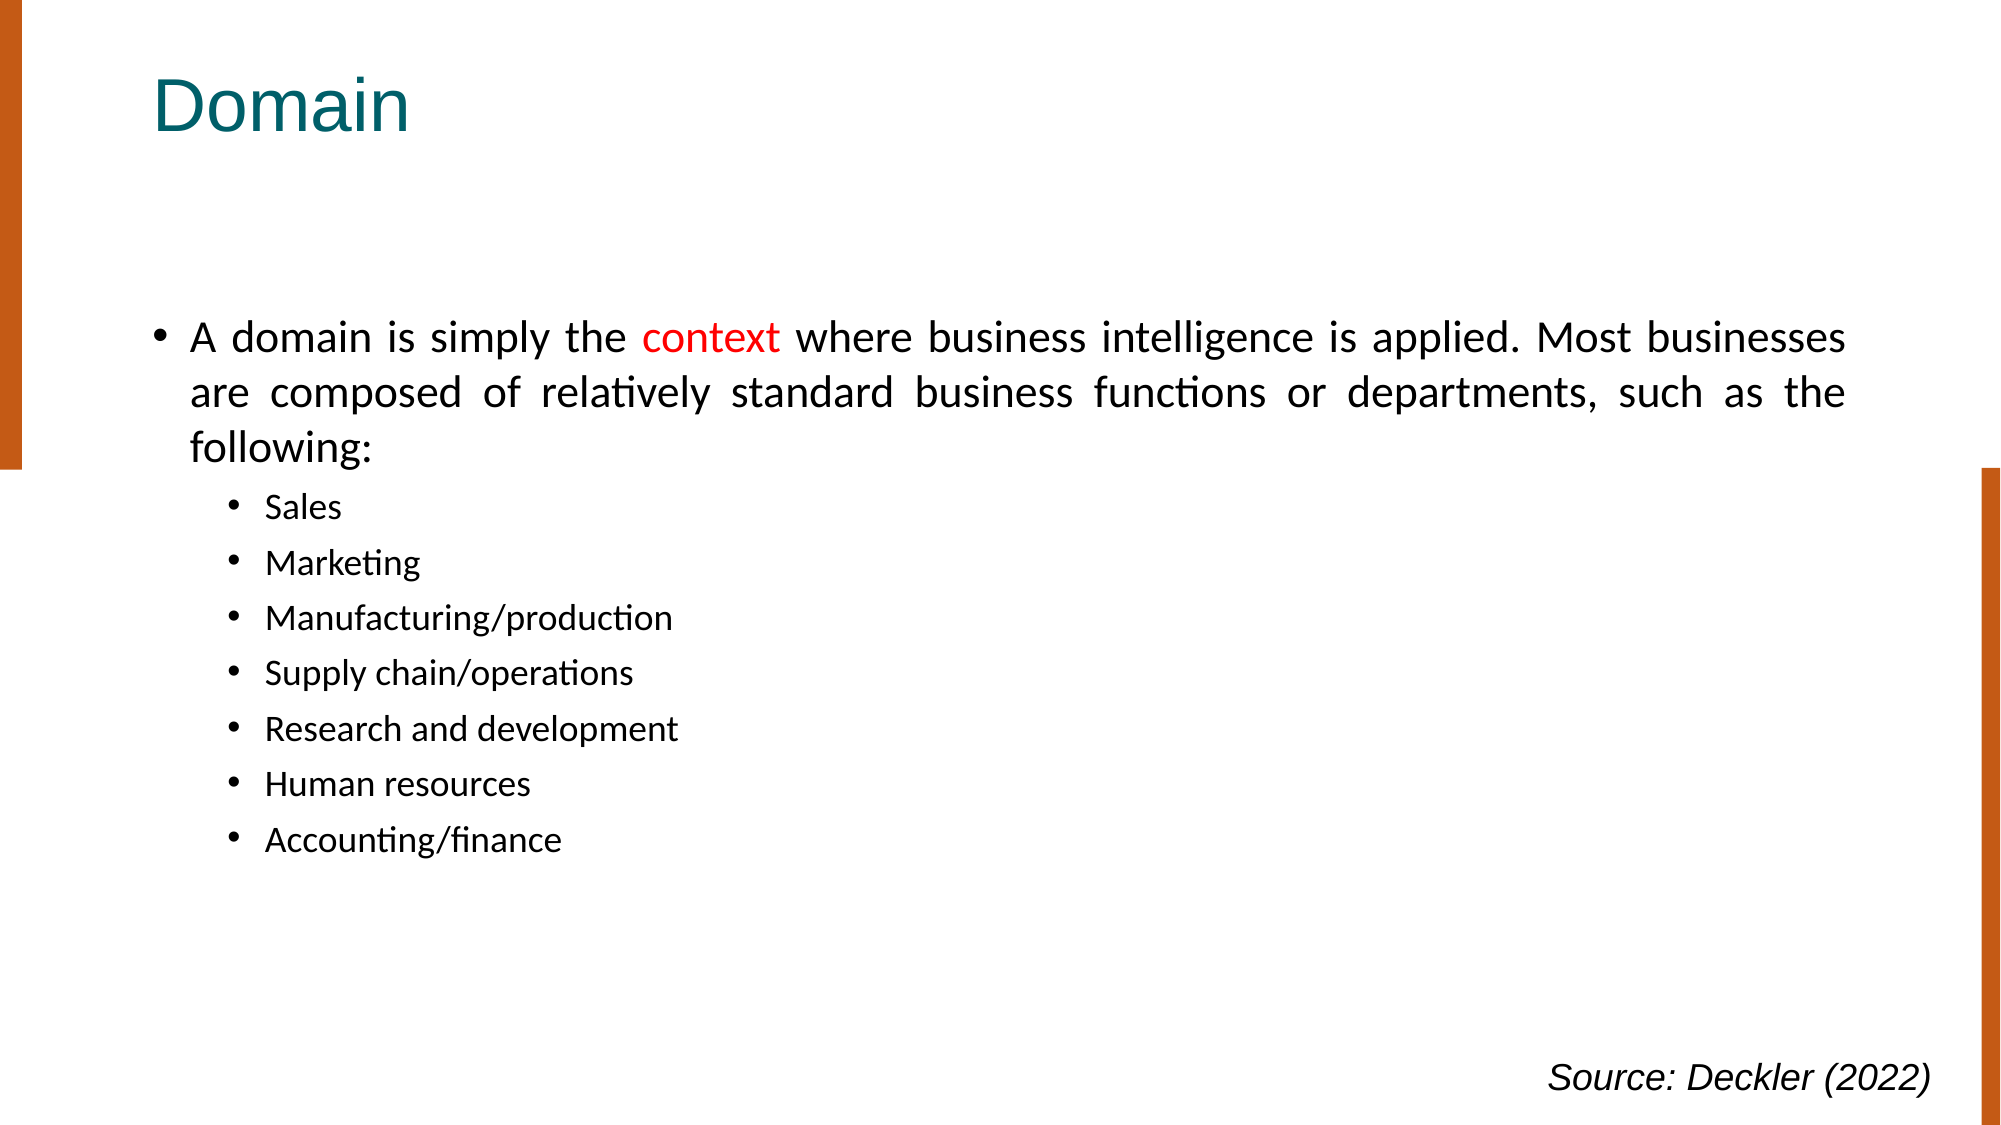

# Domain
A domain is simply the context where business intelligence is applied. Most businesses are composed of relatively standard business functions or departments, such as the following:
Sales
Marketing
Manufacturing/production
Supply chain/operations
Research and development
Human resources
Accounting/finance
Source: Deckler (2022)